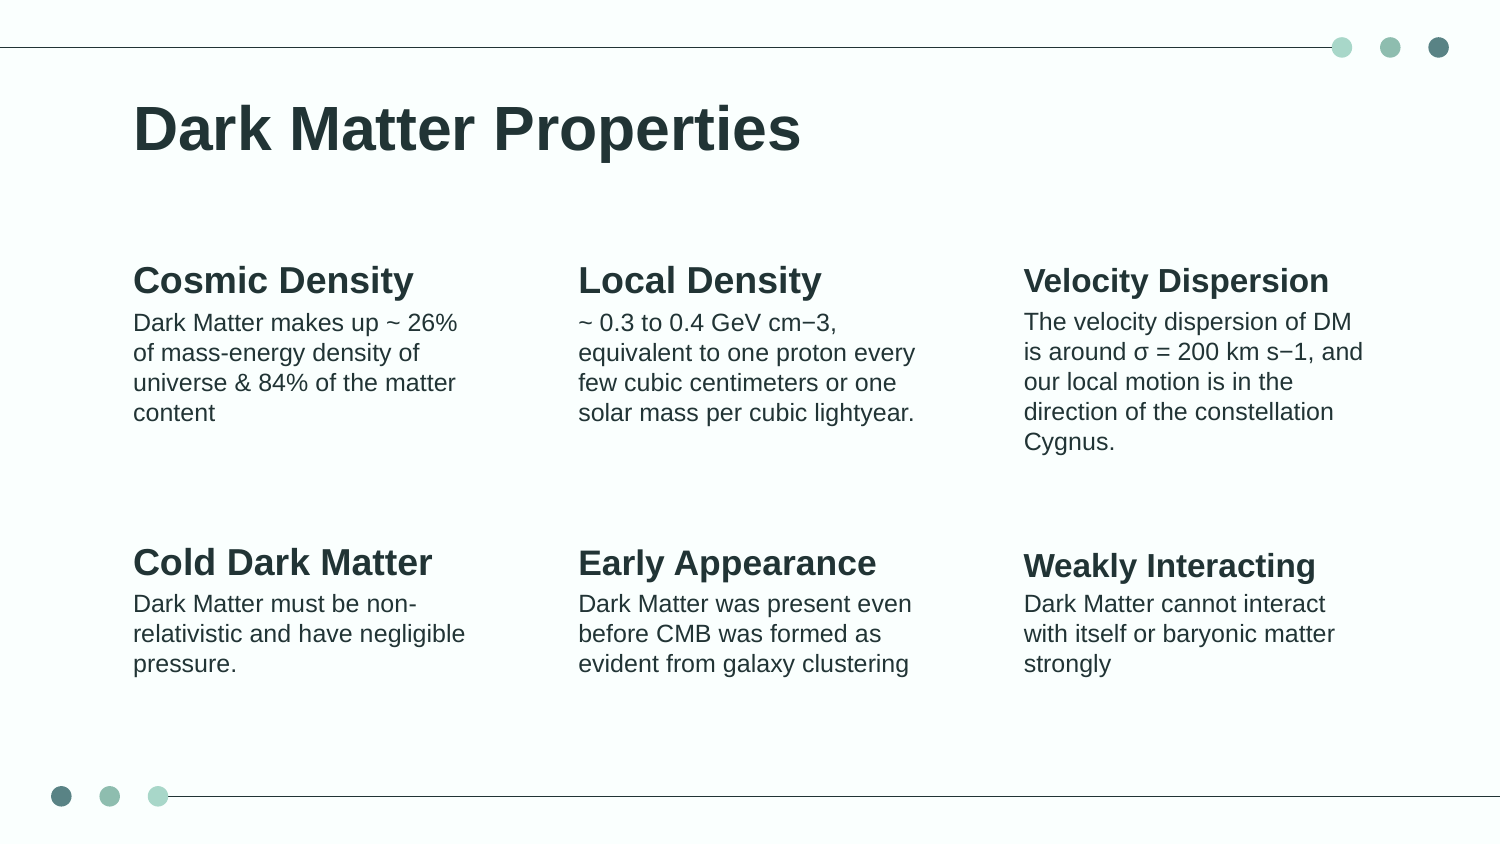

# Dark Matter Properties
Velocity Dispersion
Cosmic Density
Local Density
The velocity dispersion of DM is around σ = 200 km s−1, and our local motion is in the direction of the constellation Cygnus.
Dark Matter makes up ~ 26% of mass-energy density of universe & 84% of the matter content
~ 0.3 to 0.4 GeV cm−3, equivalent to one proton every few cubic centimeters or one solar mass per cubic lightyear.
Cold Dark Matter
Early Appearance
Weakly Interacting
Dark Matter cannot interact with itself or baryonic matter strongly
Dark Matter must be non-relativistic and have negligible pressure.
Dark Matter was present even before CMB was formed as evident from galaxy clustering